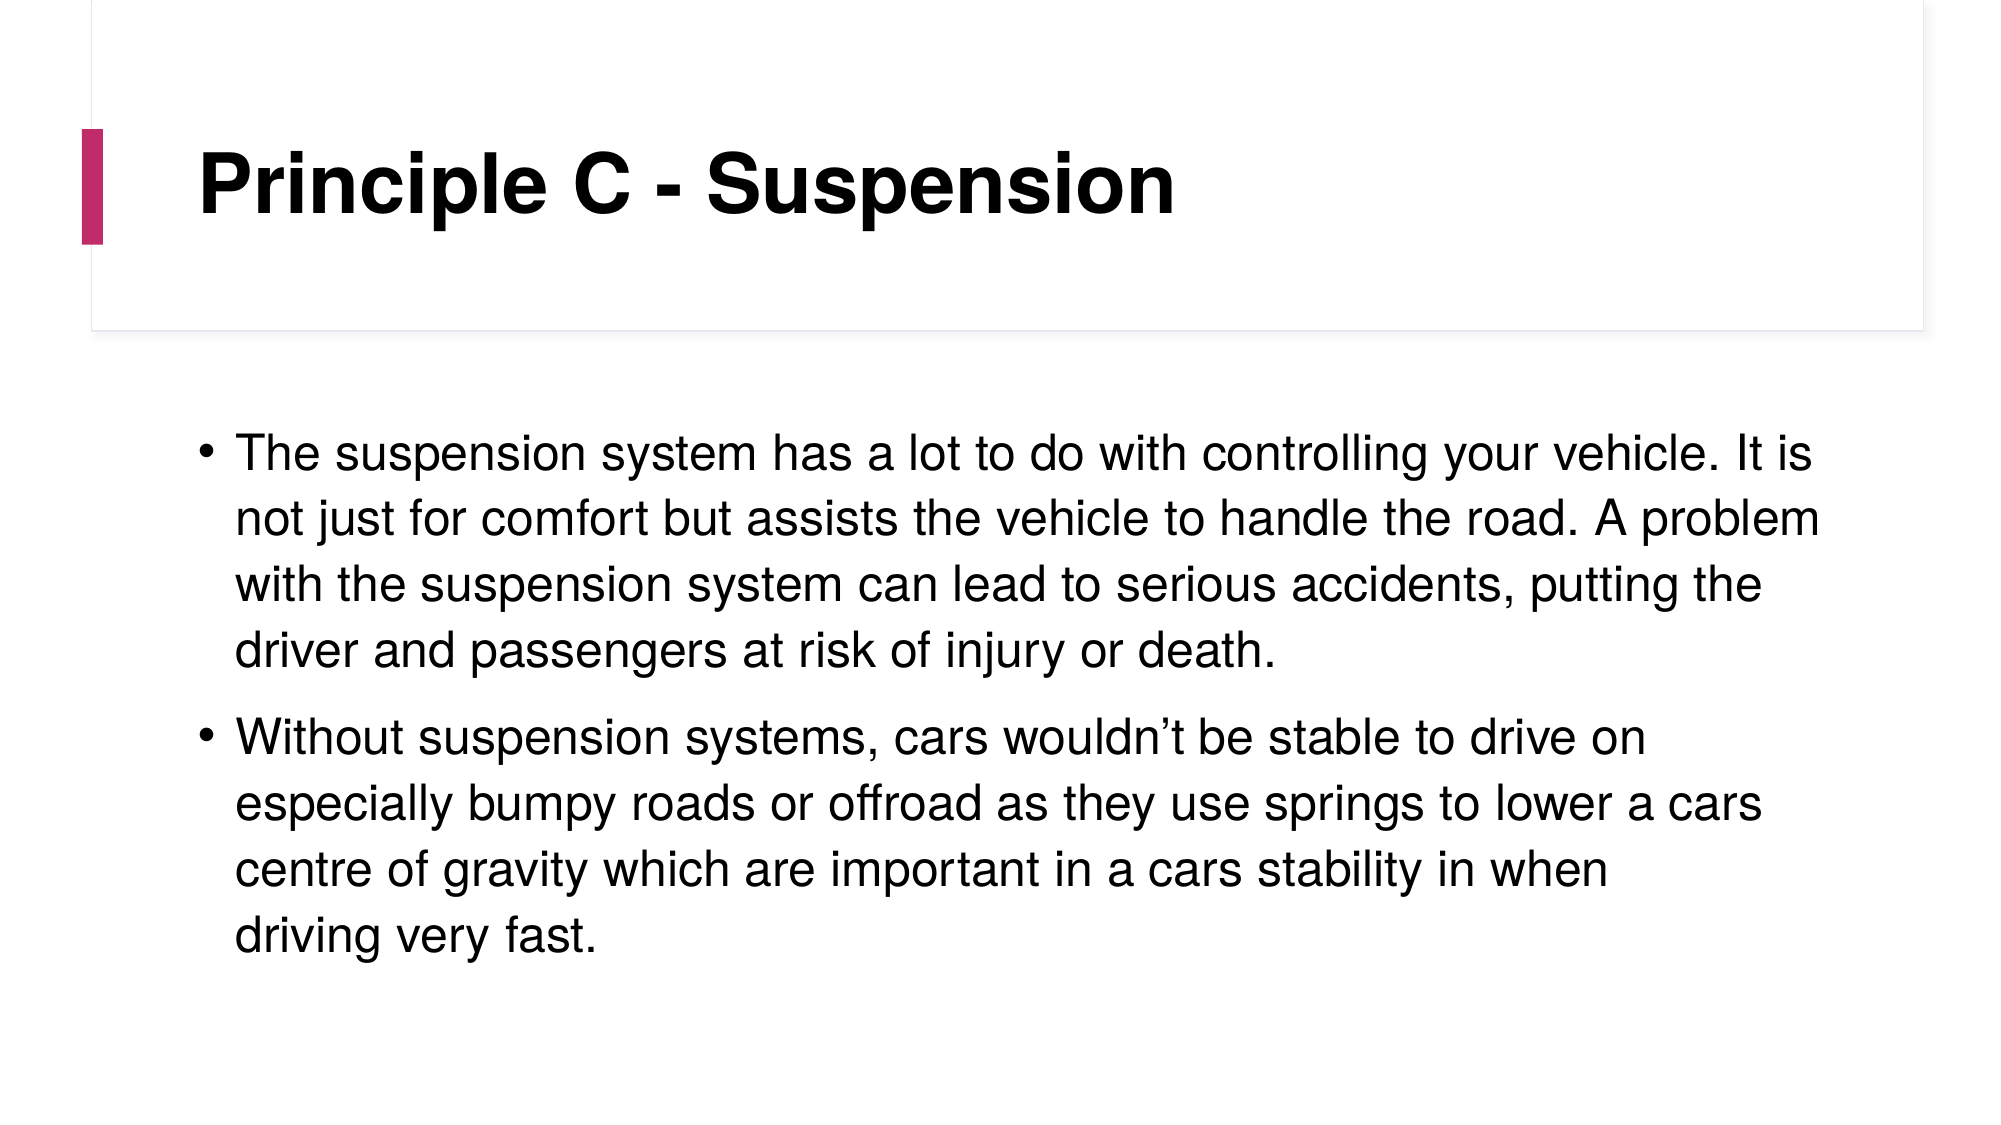

# Principle C - Suspension
The suspension system has a lot to do with controlling your vehicle. It is not just for comfort but assists the vehicle to handle the road. A problem with the suspension system can lead to serious accidents, putting the driver and passengers at risk of injury or death.
Without suspension systems, cars wouldn’t be stable to drive on especially bumpy roads or offroad as they use springs to lower a cars centre of gravity which are important in a cars stability in when driving very fast.